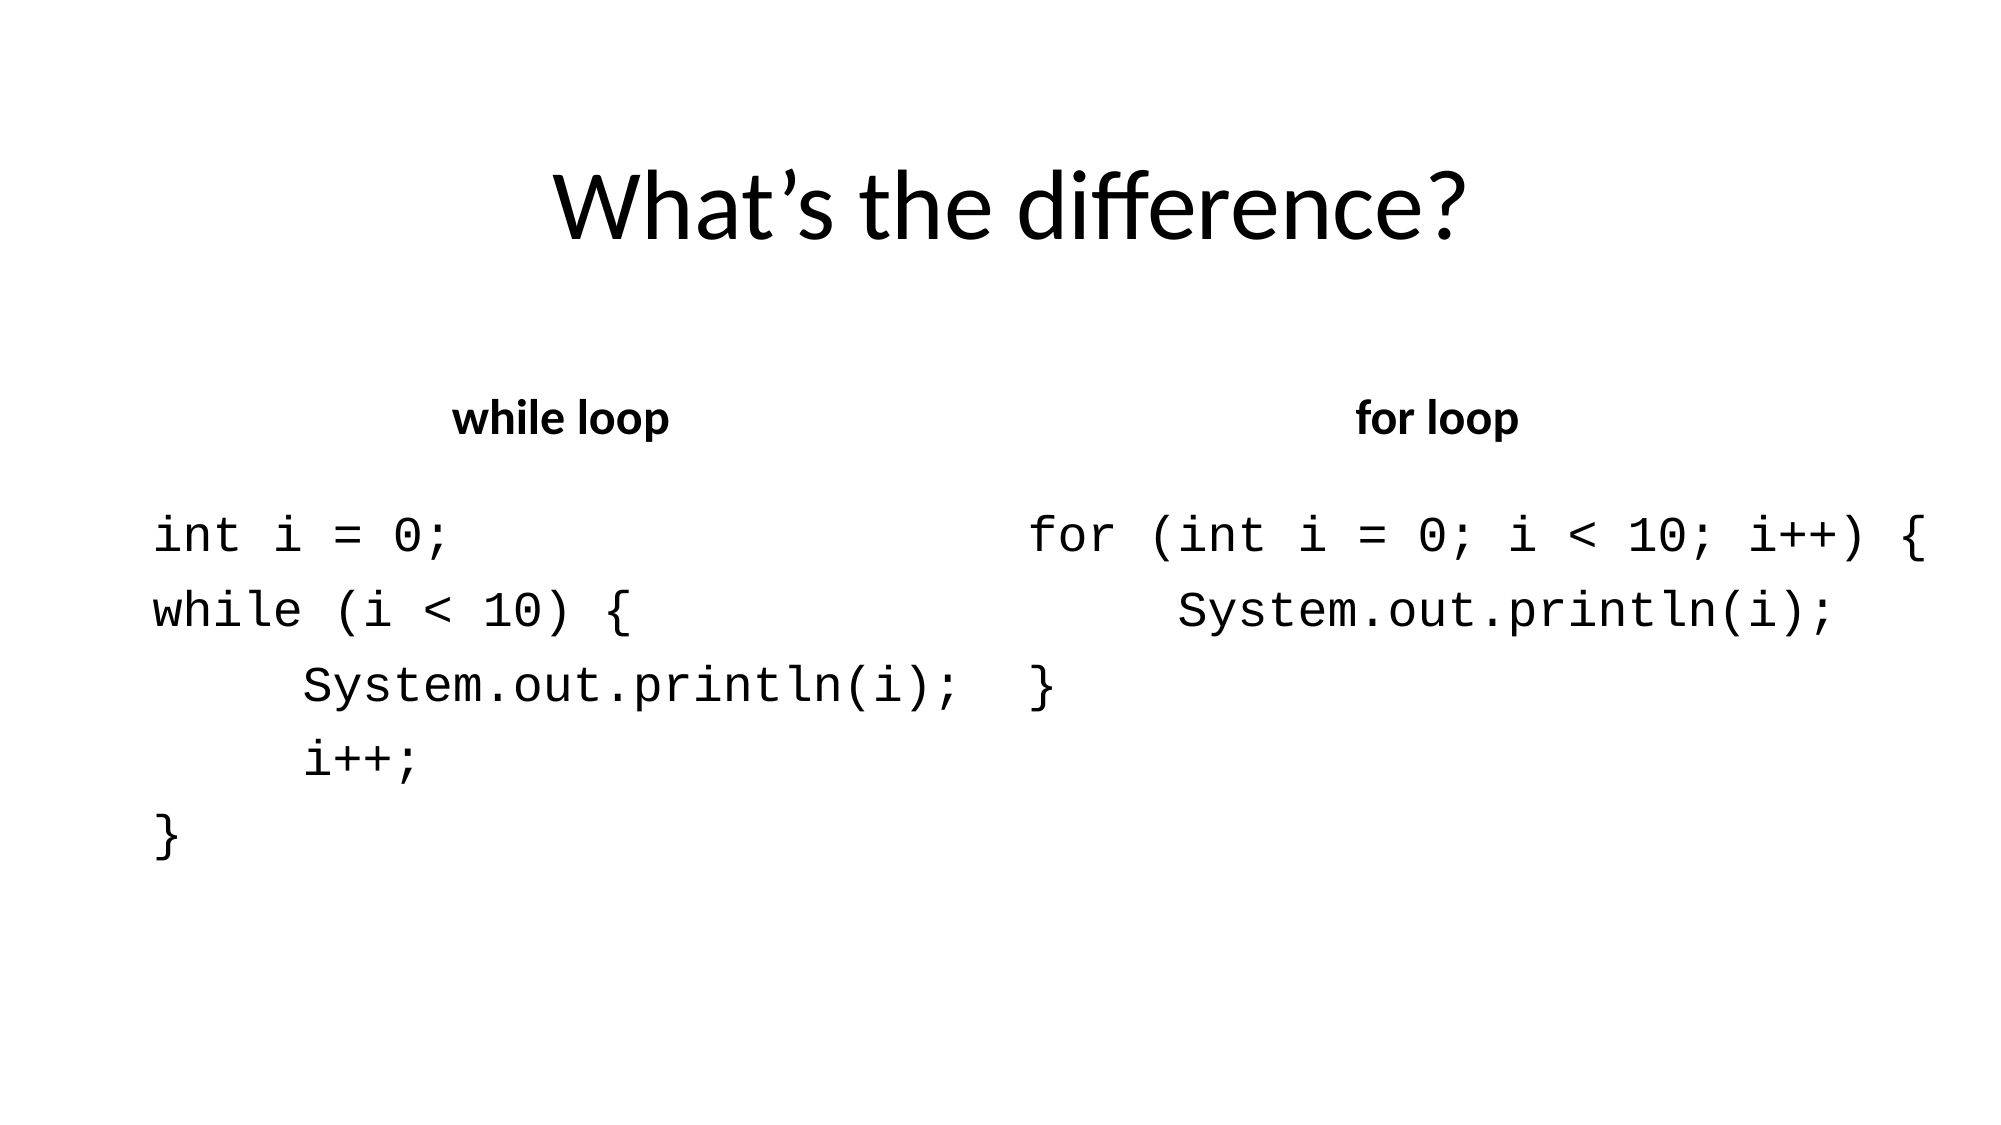

What’s the difference?
while loop
for loop
int i = 0;
while (i < 10) {
	System.out.println(i);
	i++;
}
for (int i = 0; i < 10; i++) {
	System.out.println(i);
}